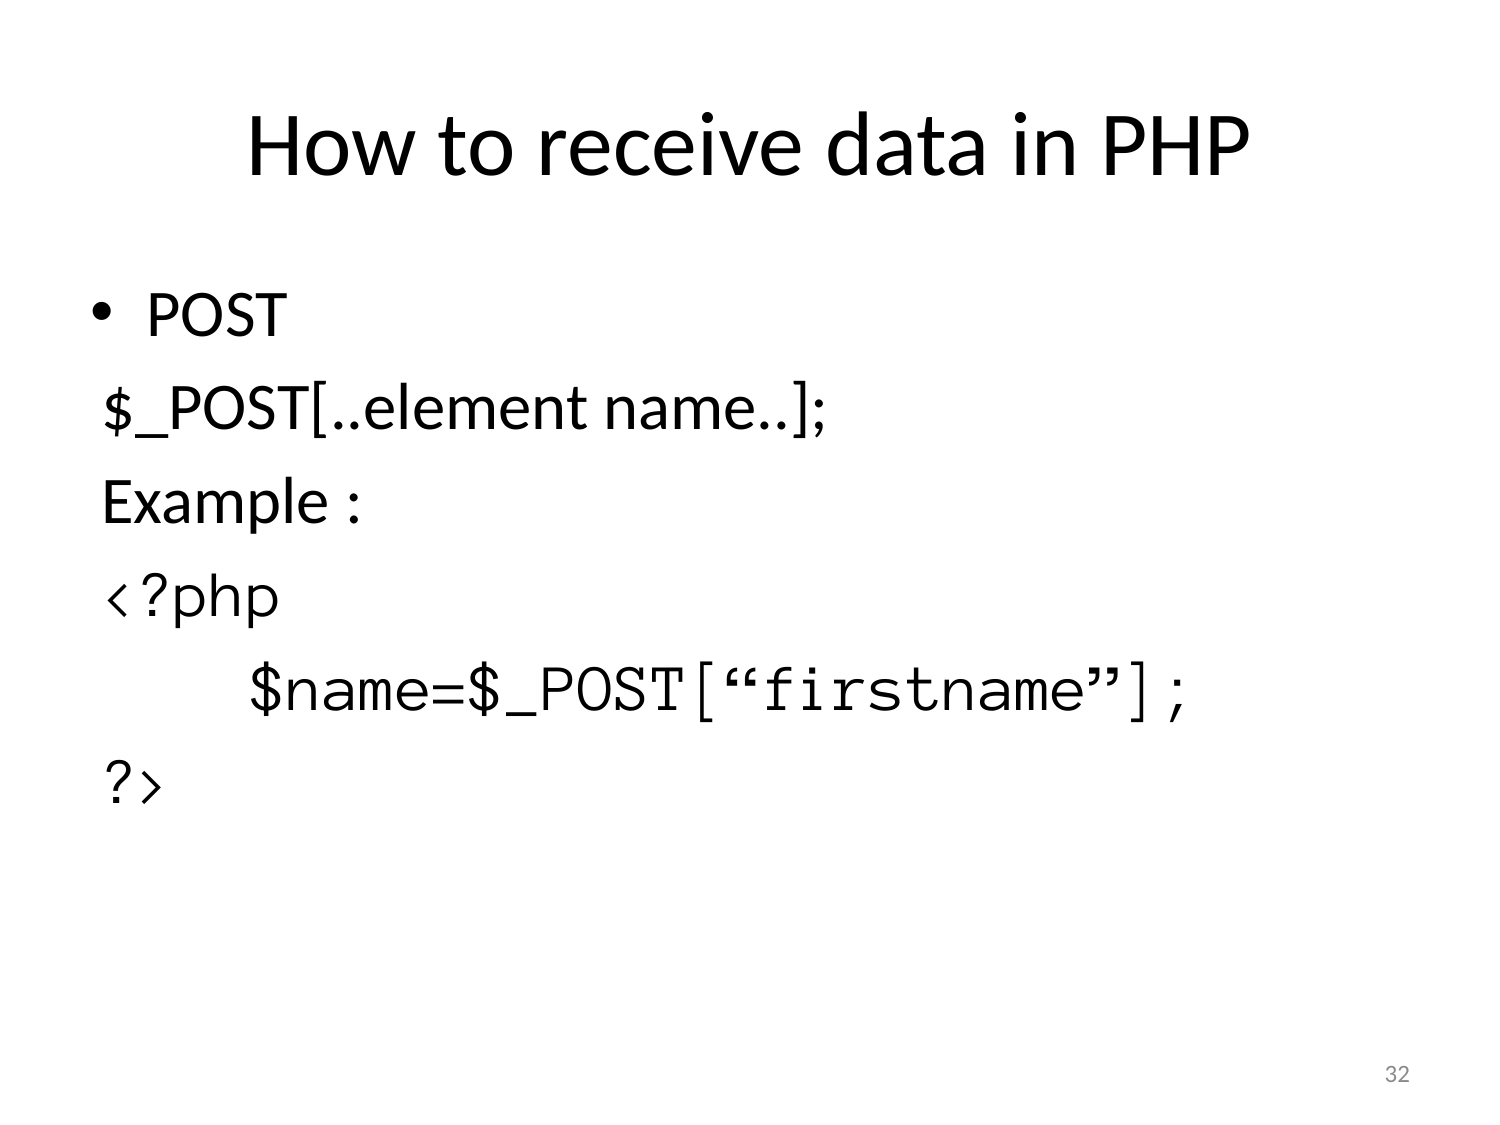

# How to receive data in PHP
POST
$_POST[..element name..];
Example :
<?php
	$name=$_POST[“firstname”];
?>
32